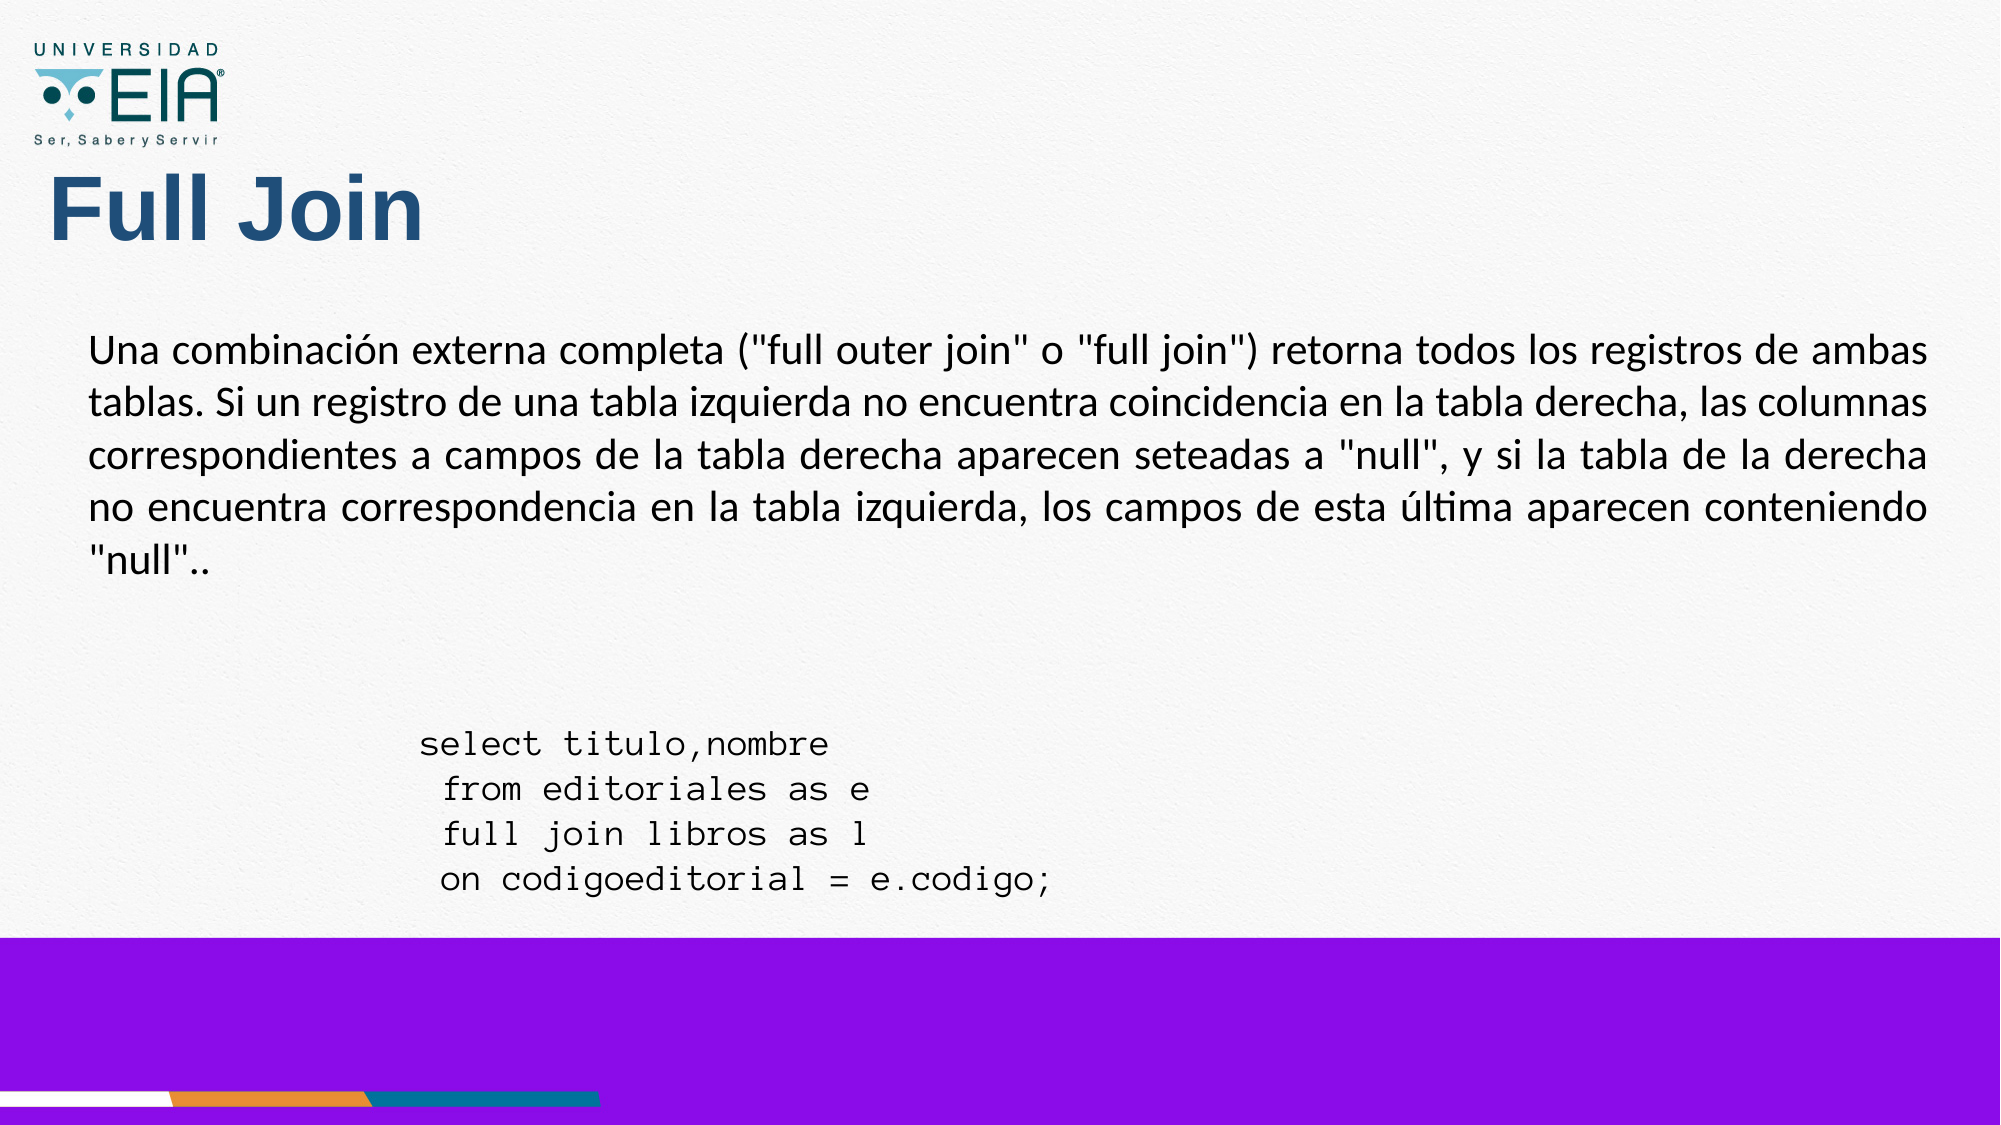

# Full Join
Una combinación externa completa ("full outer join" o "full join") retorna todos los registros de ambas tablas. Si un registro de una tabla izquierda no encuentra coincidencia en la tabla derecha, las columnas correspondientes a campos de la tabla derecha aparecen seteadas a "null", y si la tabla de la derecha no encuentra correspondencia en la tabla izquierda, los campos de esta última aparecen conteniendo "null"..
 select titulo,nombre
  from editoriales as e
  full join libros as l
  on codigoeditorial = e.codigo;